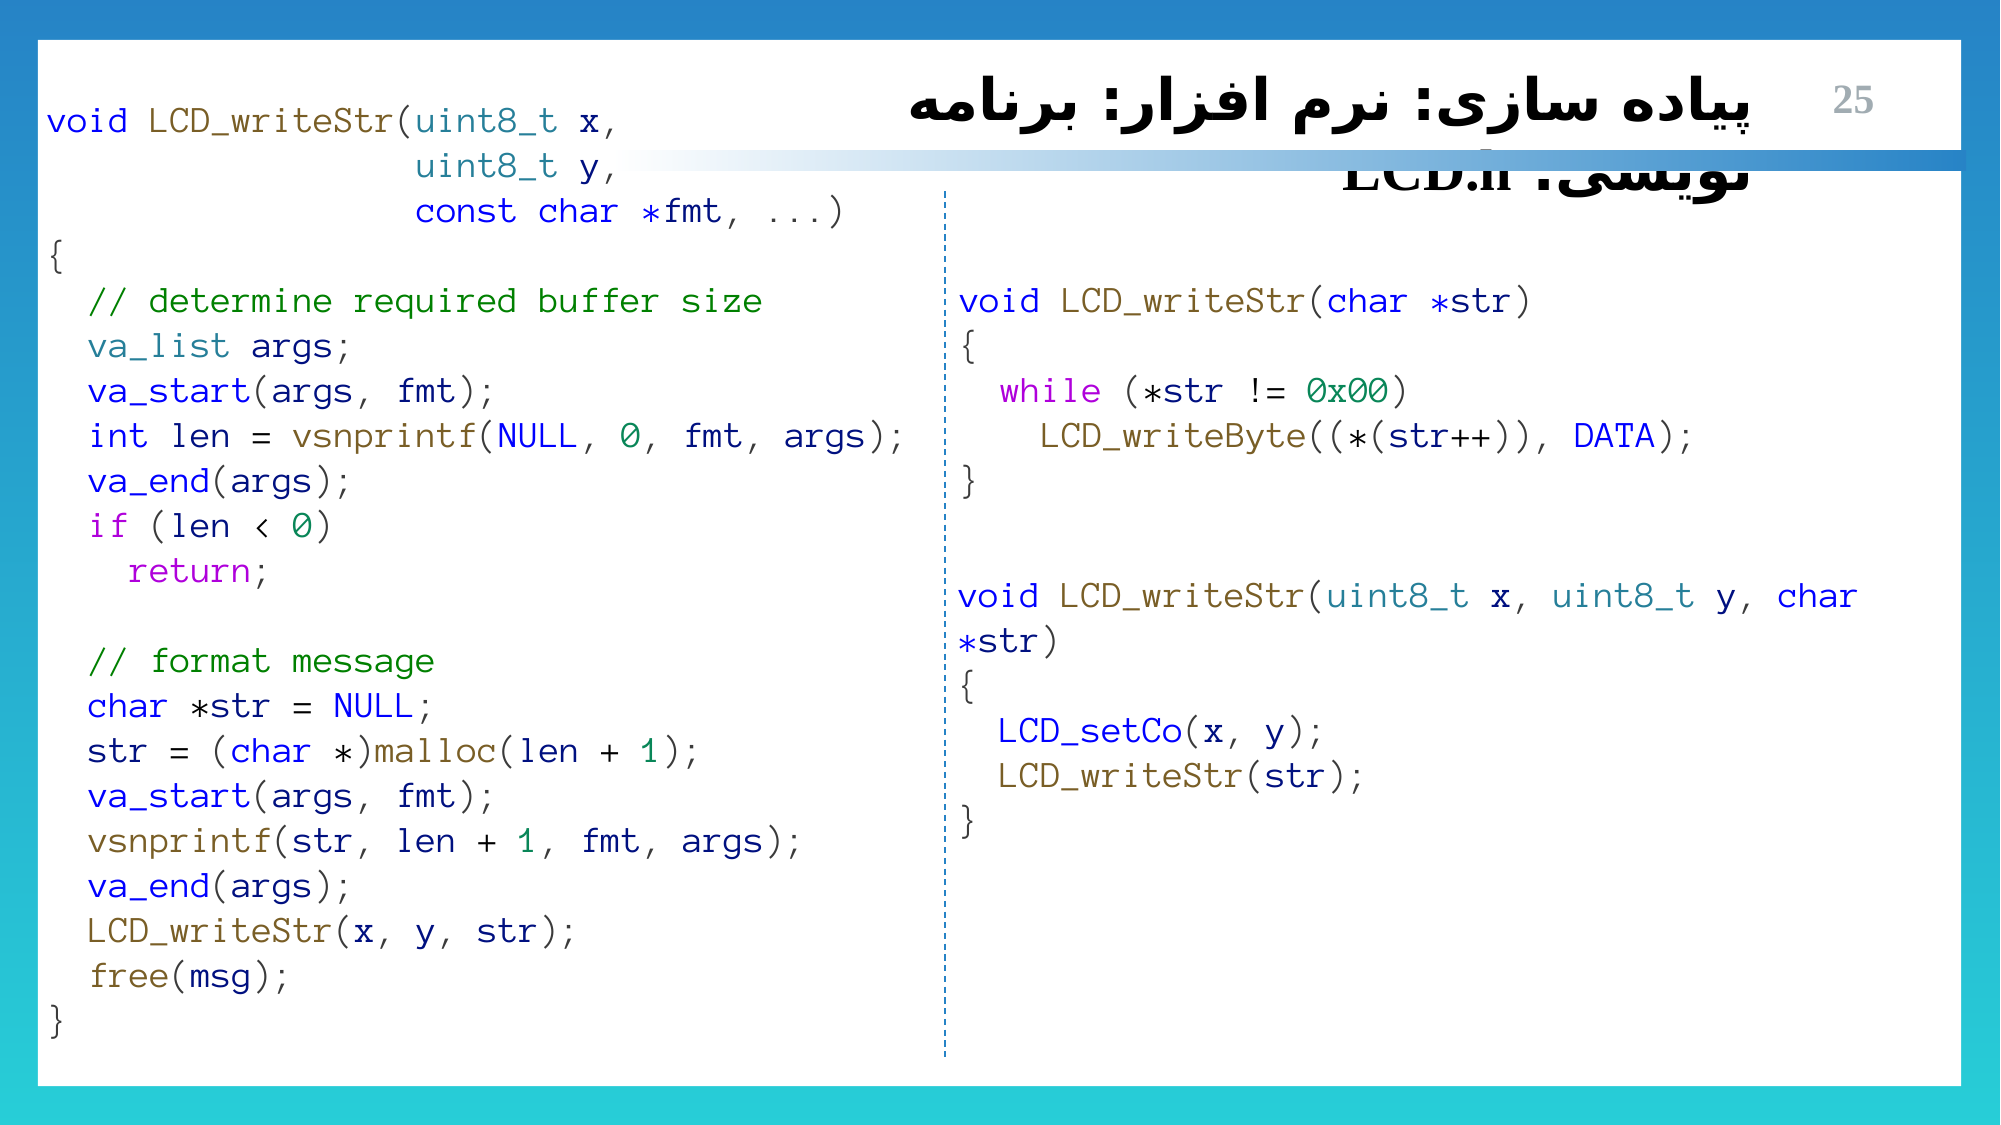

پیاده سازی: نرم افزار: برنامه نویسی: LCD.h
25
void LCD_writeStr(uint8_t x,
                  uint8_t y,
                  const char *fmt, ...)
{
  // determine required buffer size
  va_list args;
  va_start(args, fmt);
  int len = vsnprintf(NULL, 0, fmt, args);
  va_end(args);
  if (len < 0)
    return;
  // format message
  char *str = NULL;
  str = (char *)malloc(len + 1);
  va_start(args, fmt);
  vsnprintf(str, len + 1, fmt, args);
  va_end(args);
  LCD_writeStr(x, y, str);
  free(msg);
}

void LCD_writeStr(char *str)
{
  while (*str != 0x00)
    LCD_writeByte((*(str++)), DATA);
}
void LCD_writeStr(uint8_t x, uint8_t y, char *str)
{
  LCD_setCo(x, y);
  LCD_writeStr(str);
}